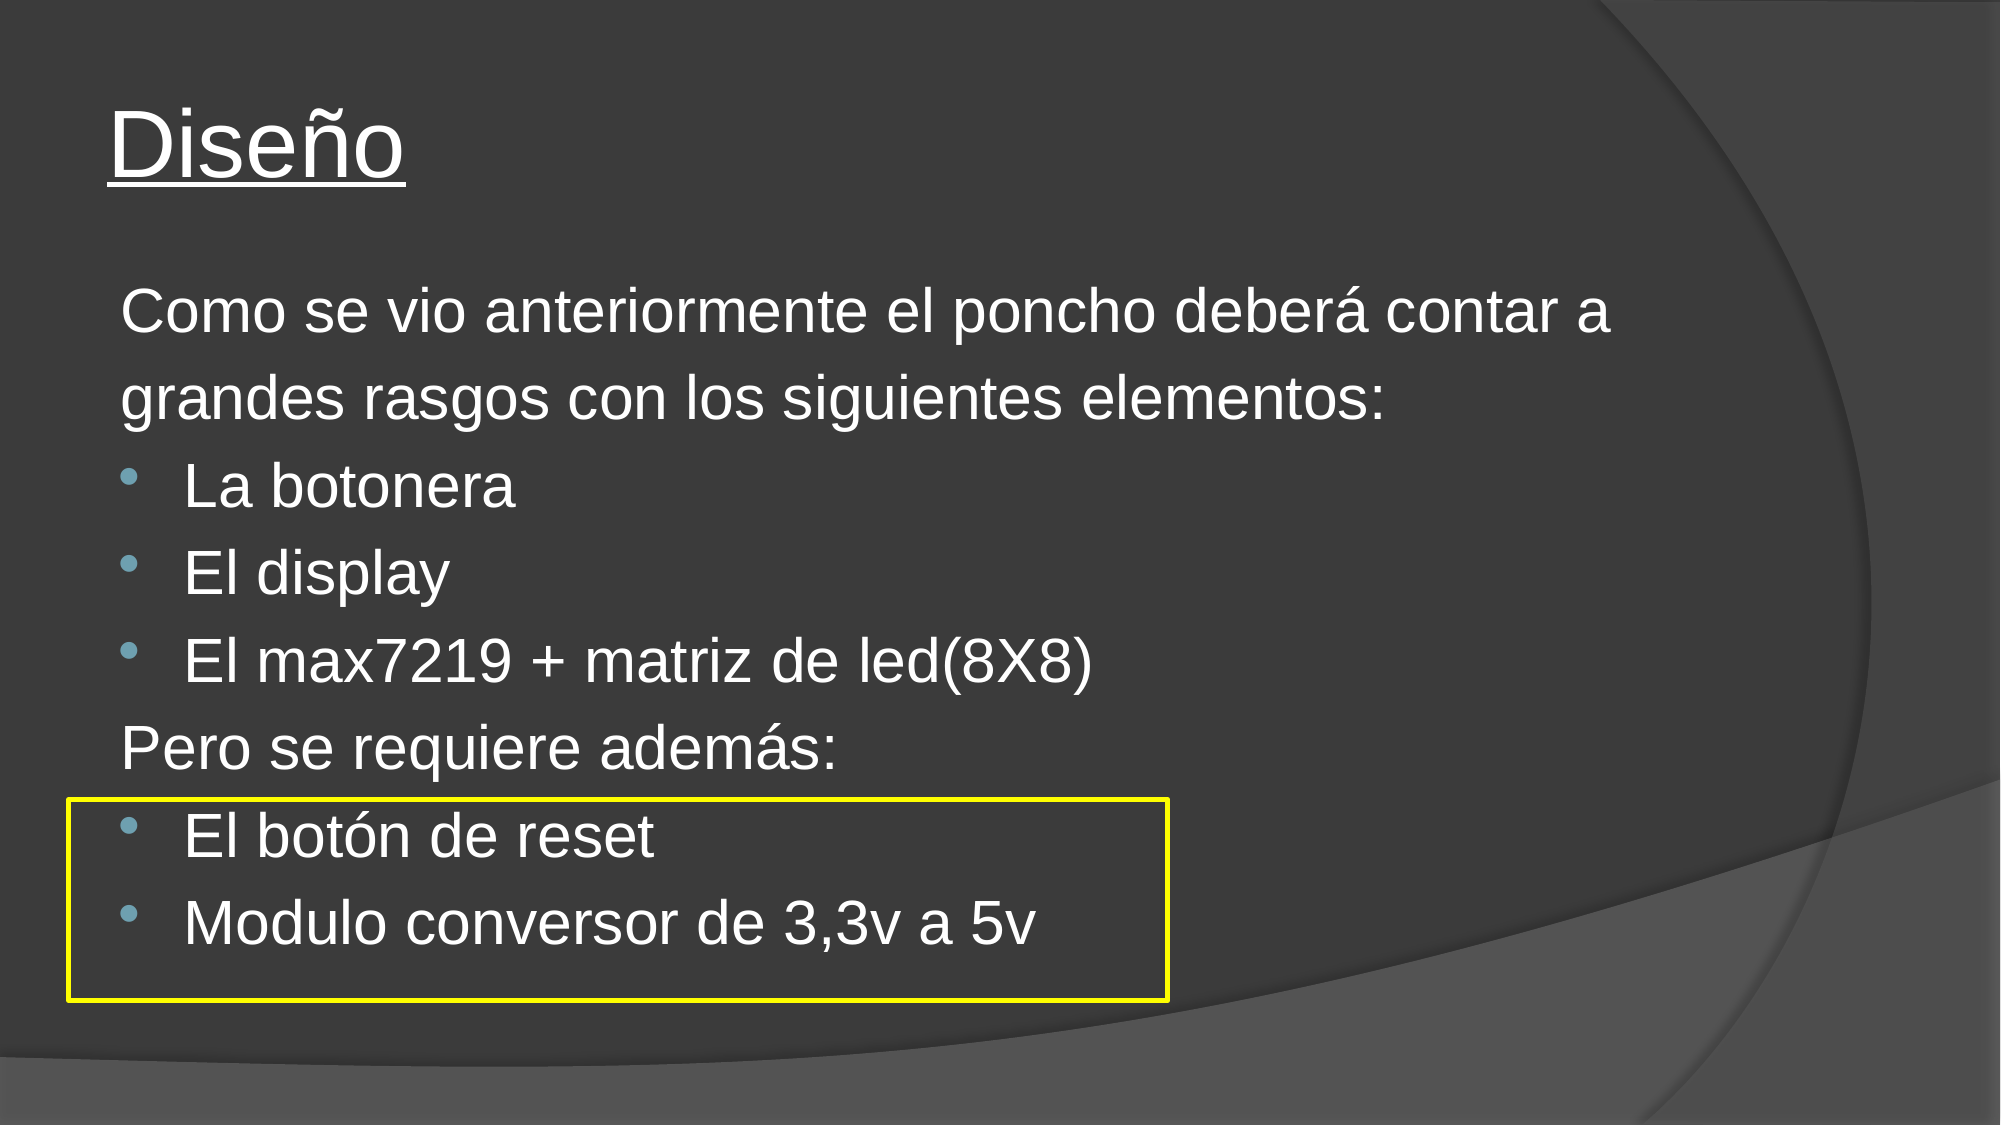

# Diseño
Como se vio anteriormente el poncho deberá contar a
grandes rasgos con los siguientes elementos:
La botonera
El display
El max7219 + matriz de led(8X8)
Pero se requiere además:
El botón de reset
Modulo conversor de 3,3v a 5v